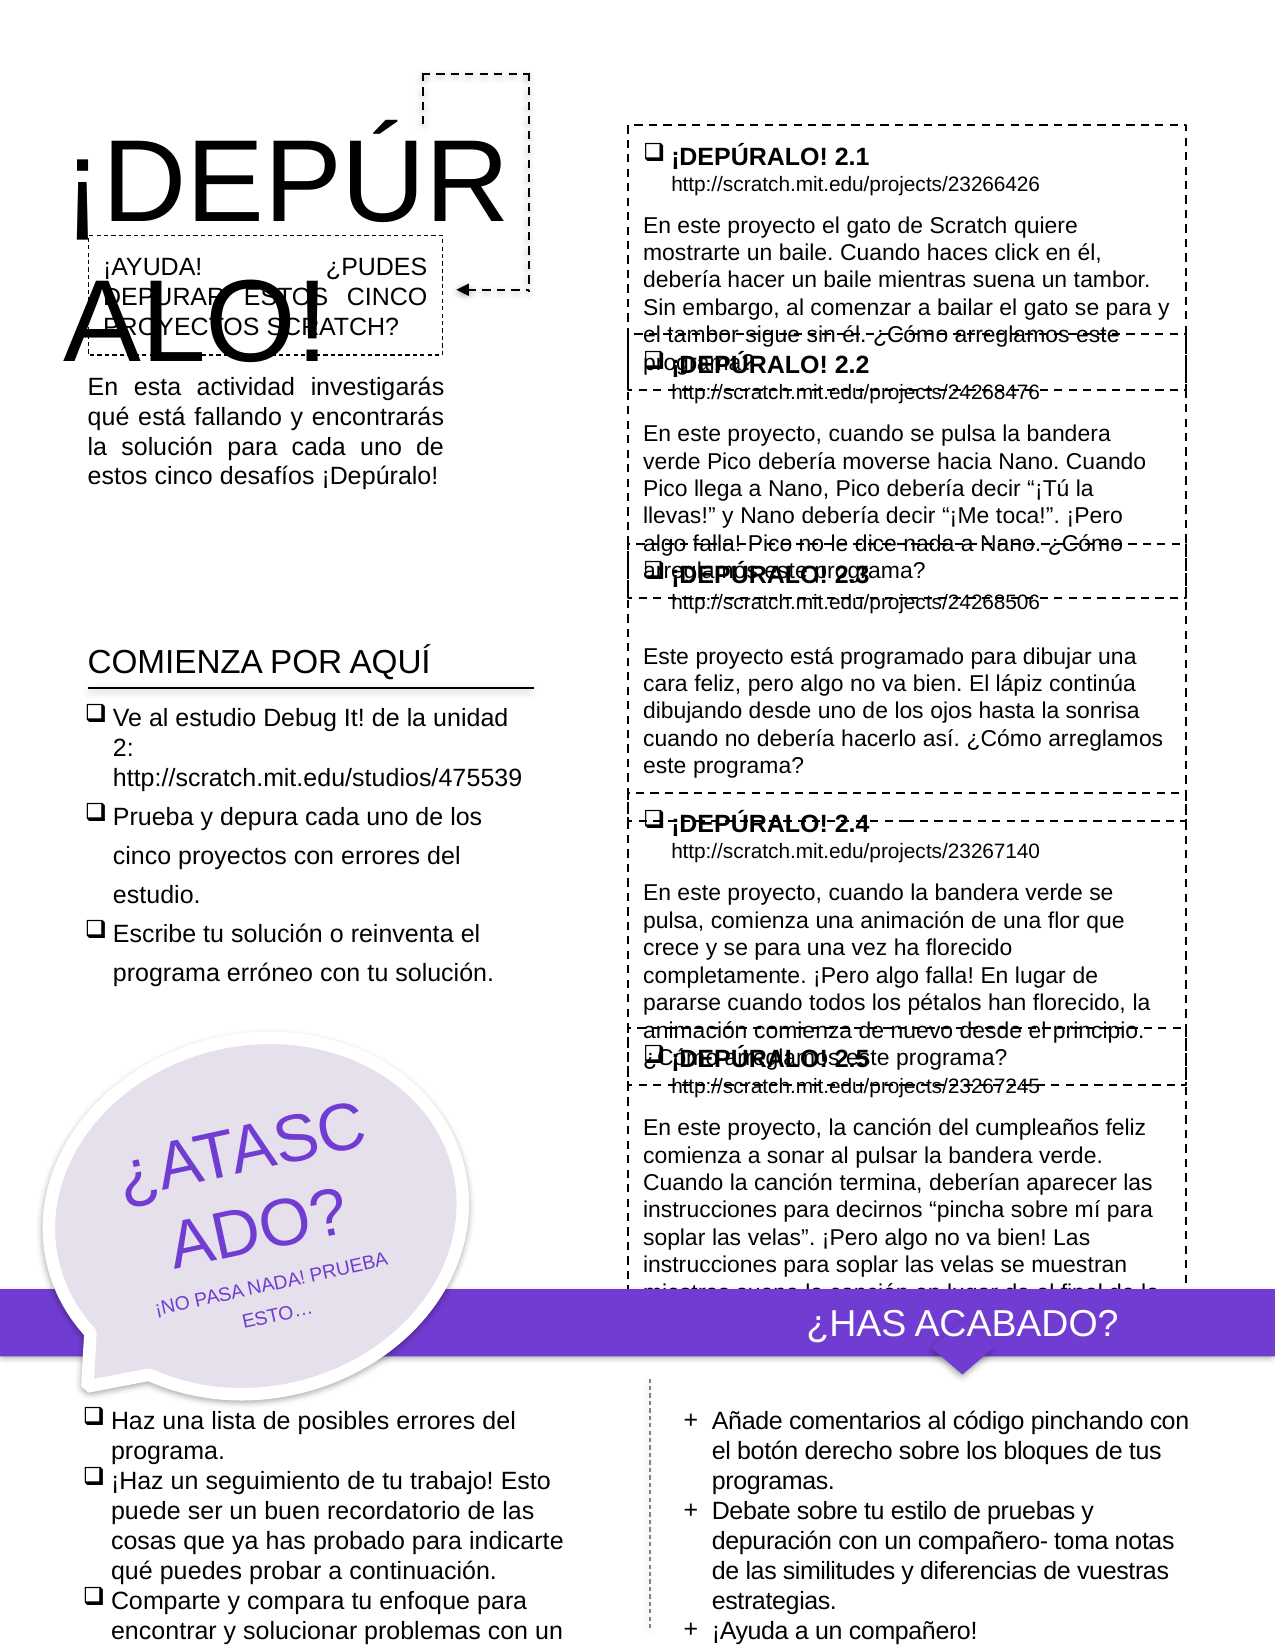

¡DEPÚRALO!
¡DEPÚRALO! 2.1 http://scratch.mit.edu/projects/23266426

En este proyecto el gato de Scratch quiere mostrarte un baile. Cuando haces click en él, debería hacer un baile mientras suena un tambor. Sin embargo, al comenzar a bailar el gato se para y el tambor sigue sin él. ¿Cómo arreglamos este programa?
¡DEPÚRALO! 2.2 http://scratch.mit.edu/projects/24268476

En este proyecto, cuando se pulsa la bandera verde Pico debería moverse hacia Nano. Cuando Pico llega a Nano, Pico debería decir “¡Tú la llevas!” y Nano debería decir “¡Me toca!”. ¡Pero algo falla! Pico no le dice nada a Nano. ¿Cómo arreglamos este programa?
¡DEPÚRALO! 2.3 http://scratch.mit.edu/projects/24268506
Este proyecto está programado para dibujar una cara feliz, pero algo no va bien. El lápiz continúa dibujando desde uno de los ojos hasta la sonrisa cuando no debería hacerlo así. ¿Cómo arreglamos este programa?

¡DEPÚRALO! 2.4 http://scratch.mit.edu/projects/23267140

En este proyecto, cuando la bandera verde se pulsa, comienza una animación de una flor que crece y se para una vez ha florecido completamente. ¡Pero algo falla! En lugar de pararse cuando todos los pétalos han florecido, la animación comienza de nuevo desde el principio. ¿Cómo arreglamos este programa?
¡DEPÚRALO! 2.5 http://scratch.mit.edu/projects/23267245

En este proyecto, la canción del cumpleaños feliz comienza a sonar al pulsar la bandera verde. Cuando la canción termina, deberían aparecer las instrucciones para decirnos “pincha sobre mí para soplar las velas”. ¡Pero algo no va bien! Las instrucciones para soplar las velas se muestran miestras suena la canción en lugar de al final de la misma.  ¿Cómo arreglamos este programa?
¡AYUDA! ¿PUDES DEPURAR ESTOS CINCO PROYECTOS SCRATCH?
En esta actividad investigarás qué está fallando y encontrarás la solución para cada uno de estos cinco desafíos ¡Depúralo!
COMIENZA POR AQUÍ
Ve al estudio Debug It! de la unidad 2:
http://scratch.mit.edu/studios/475539
Prueba y depura cada uno de los cinco proyectos con errores del estudio.
Escribe tu solución o reinventa el programa erróneo con tu solución.
¿ATASCADO?
¡NO PASA NADA! PRUEBA ESTO…

¿HAS ACABADO?

Haz una lista de posibles errores del programa.
¡Haz un seguimiento de tu trabajo! Esto puede ser un buen recordatorio de las cosas que ya has probado para indicarte qué puedes probar a continuación.
Comparte y compara tu enfoque para encontrar y solucionar problemas con un compañero hasta que encuentres algo que te gusta y te funciona bien.
Añade comentarios al código pinchando con el botón derecho sobre los bloques de tus programas.
Debate sobre tu estilo de pruebas y depuración con un compañero- toma notas de las similitudes y diferencias de vuestras estrategias.
¡Ayuda a un compañero!